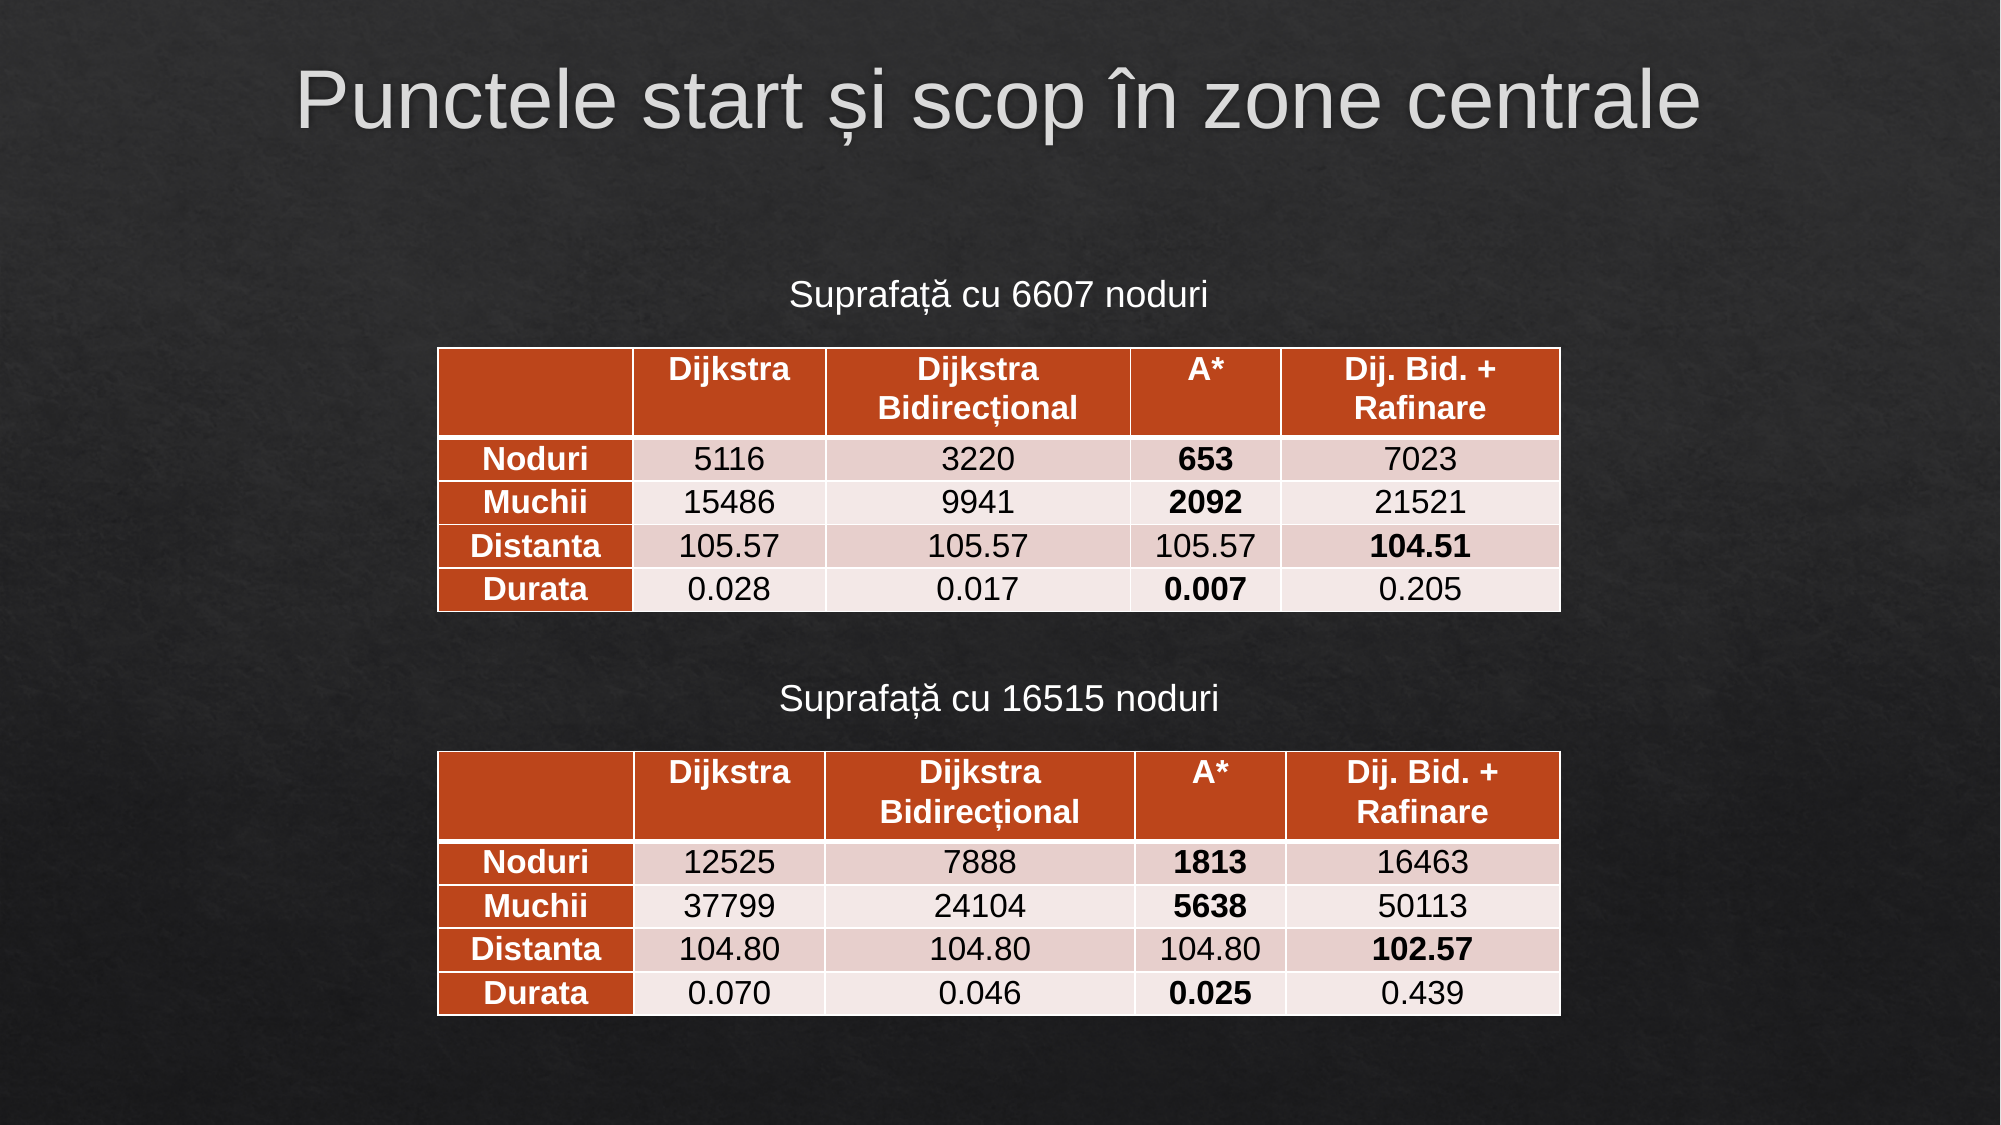

# Punctele start și scop în zone centrale
Suprafață cu 6607 noduri
|  | Dijkstra | Dijkstra Bidirecțional | A\* | Dij. Bid. + Rafinare |
| --- | --- | --- | --- | --- |
| Noduri | 5116 | 3220 | 653 | 7023 |
| Muchii | 15486 | 9941 | 2092 | 21521 |
| Distanta | 105.57 | 105.57 | 105.57 | 104.51 |
| Durata | 0.028 | 0.017 | 0.007 | 0.205 |
Suprafață cu 16515 noduri
|  | Dijkstra | Dijkstra Bidirecțional | A\* | Dij. Bid. + Rafinare |
| --- | --- | --- | --- | --- |
| Noduri | 12525 | 7888 | 1813 | 16463 |
| Muchii | 37799 | 24104 | 5638 | 50113 |
| Distanta | 104.80 | 104.80 | 104.80 | 102.57 |
| Durata | 0.070 | 0.046 | 0.025 | 0.439 |